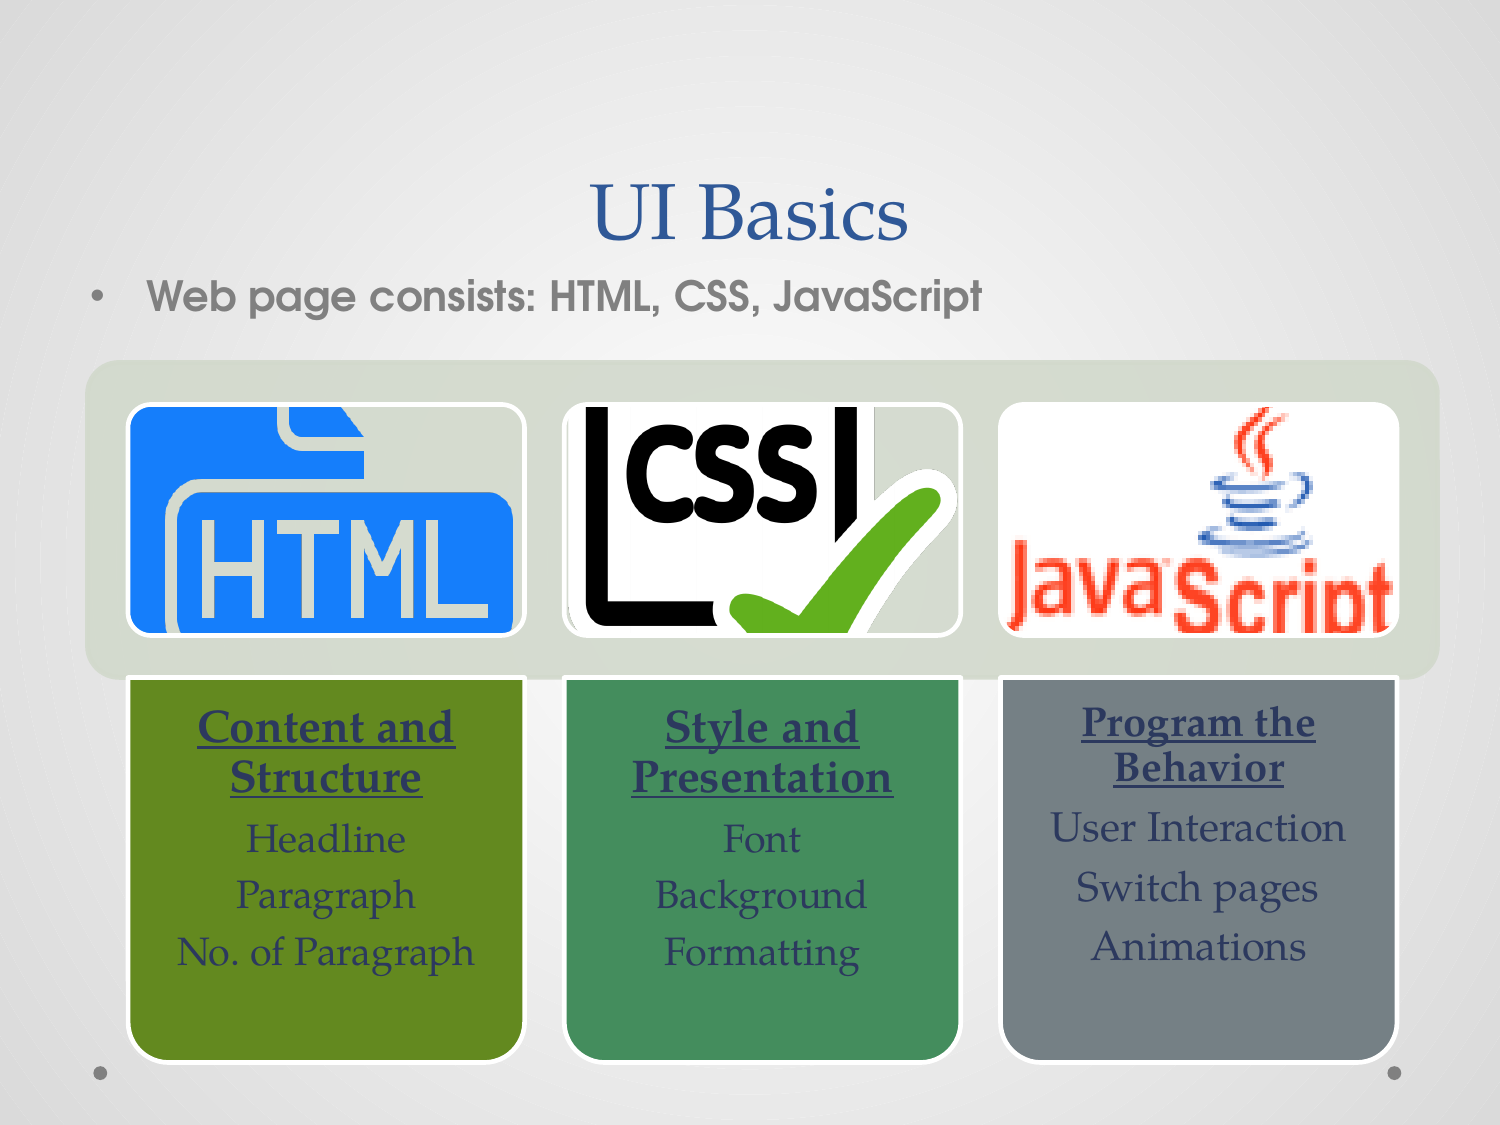

# UI Basics
Web page consists: HTML, CSS, JavaScript

Content and Structure
Headline
Paragraph
No. of Paragraph
Style and Presentation
Font
Background
Formatting
Program the Behavior
User Interaction
Switch pages
Animations